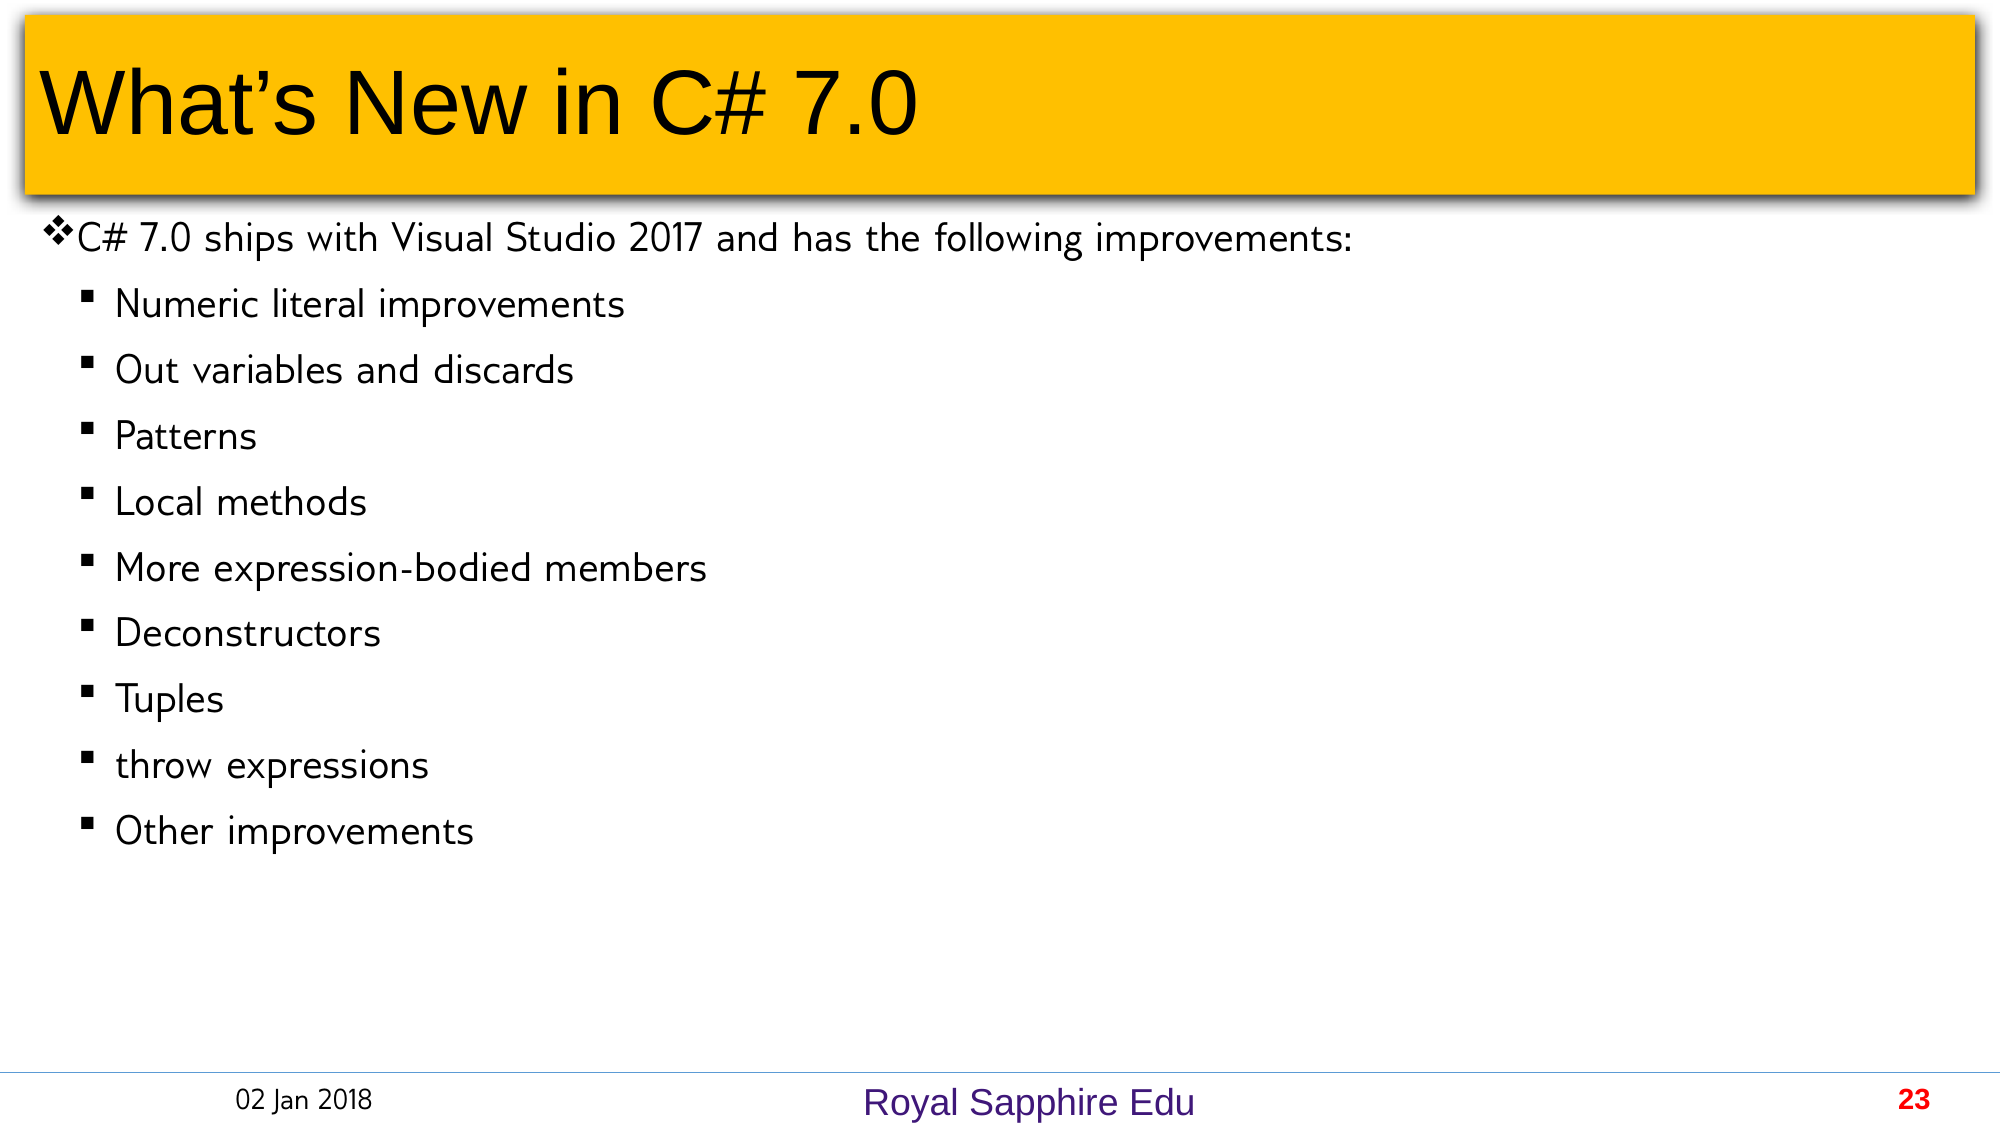

# What’s New in C# 7.0
C# 7.0 ships with Visual Studio 2017 and has the following improvements:
Numeric literal improvements
Out variables and discards
Patterns
Local methods
More expression-bodied members
Deconstructors
Tuples
throw expressions
Other improvements
02 Jan 2018
23